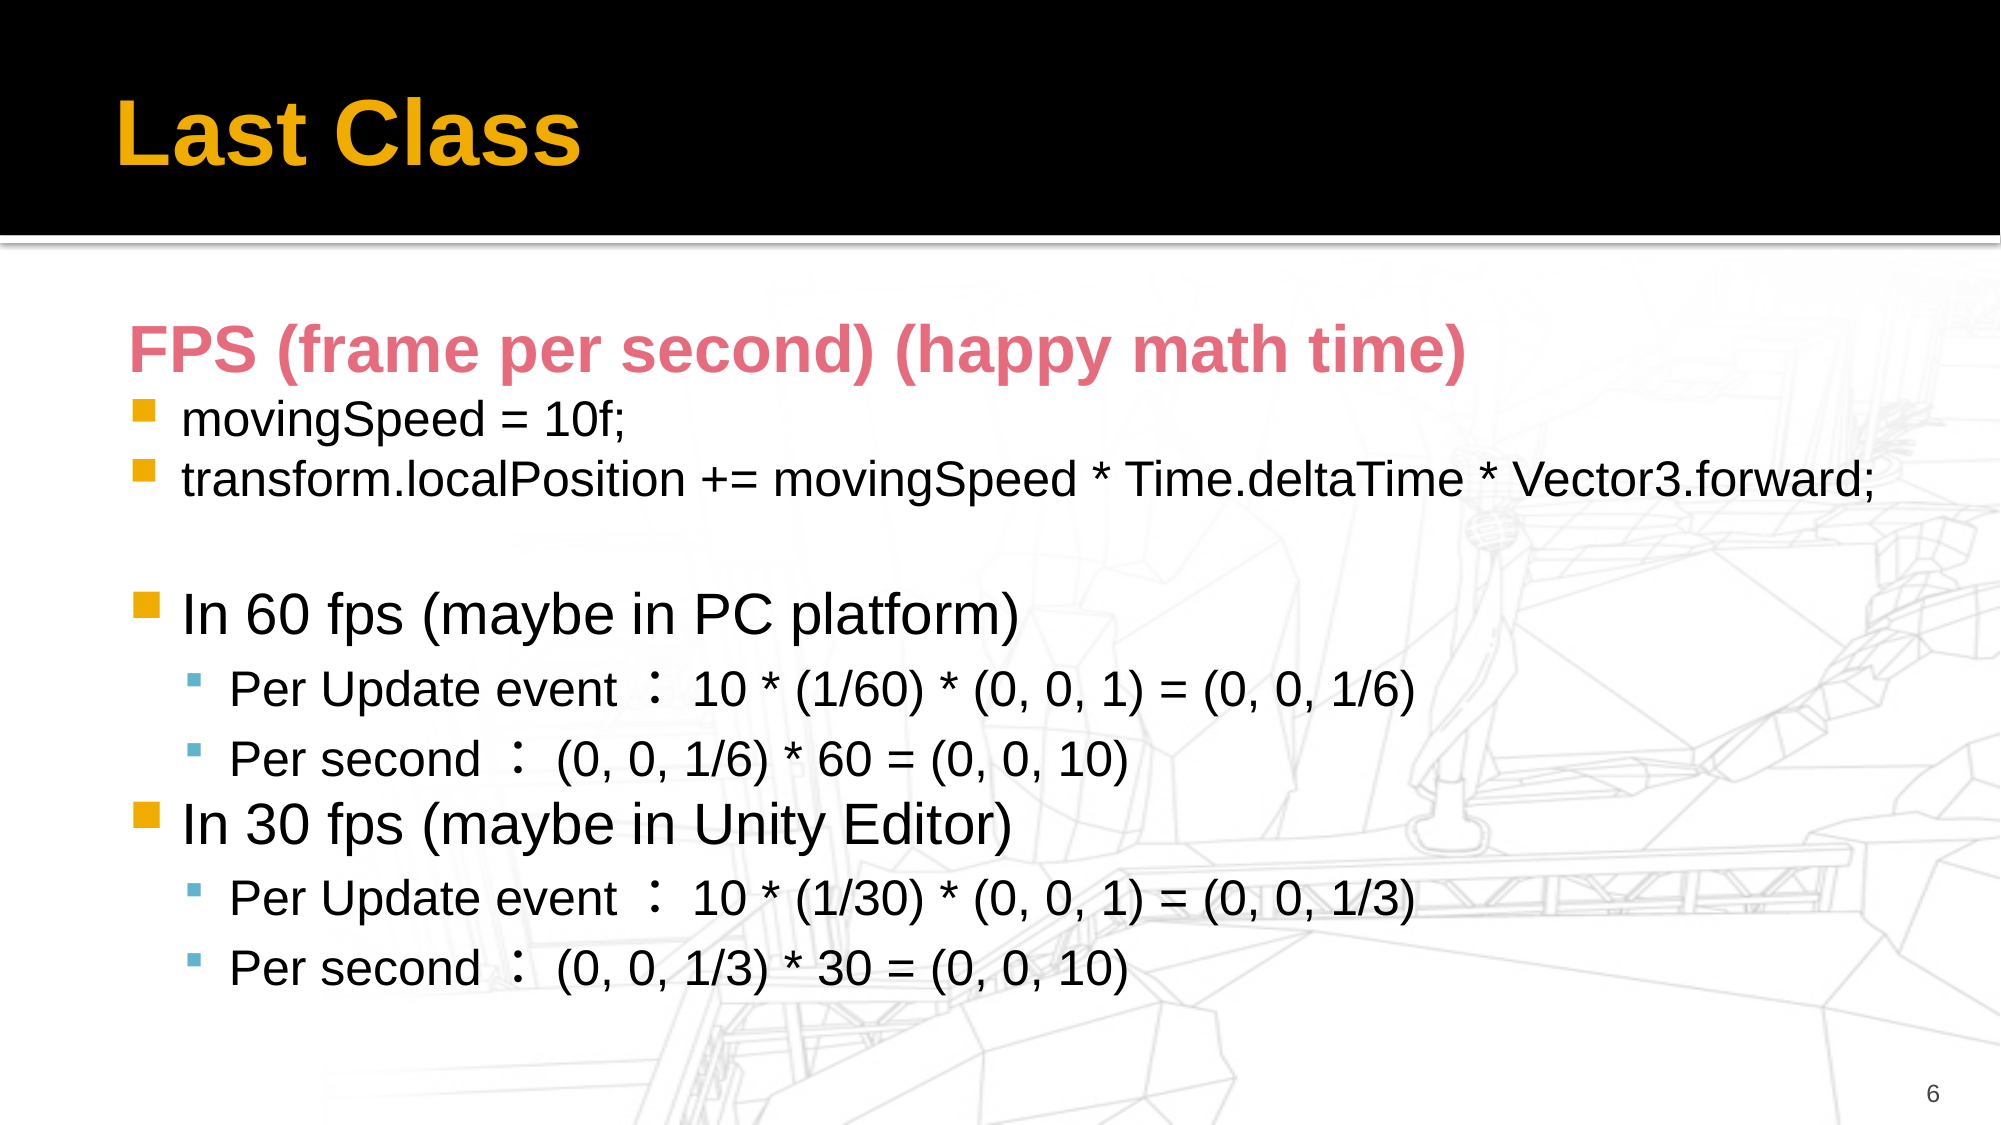

# Last Class
FPS (frame per second) (happy math time)
movingSpeed = 10f;
transform.localPosition += movingSpeed * Time.deltaTime * Vector3.forward;

In 60 fps (maybe in PC platform)
Per Update event：10 * (1/60) * (0, 0, 1) = (0, 0, 1/6)
Per second：(0, 0, 1/6) * 60 = (0, 0, 10)
In 30 fps (maybe in Unity Editor)
Per Update event：10 * (1/30) * (0, 0, 1) = (0, 0, 1/3)
Per second：(0, 0, 1/3) * 30 = (0, 0, 10)

6